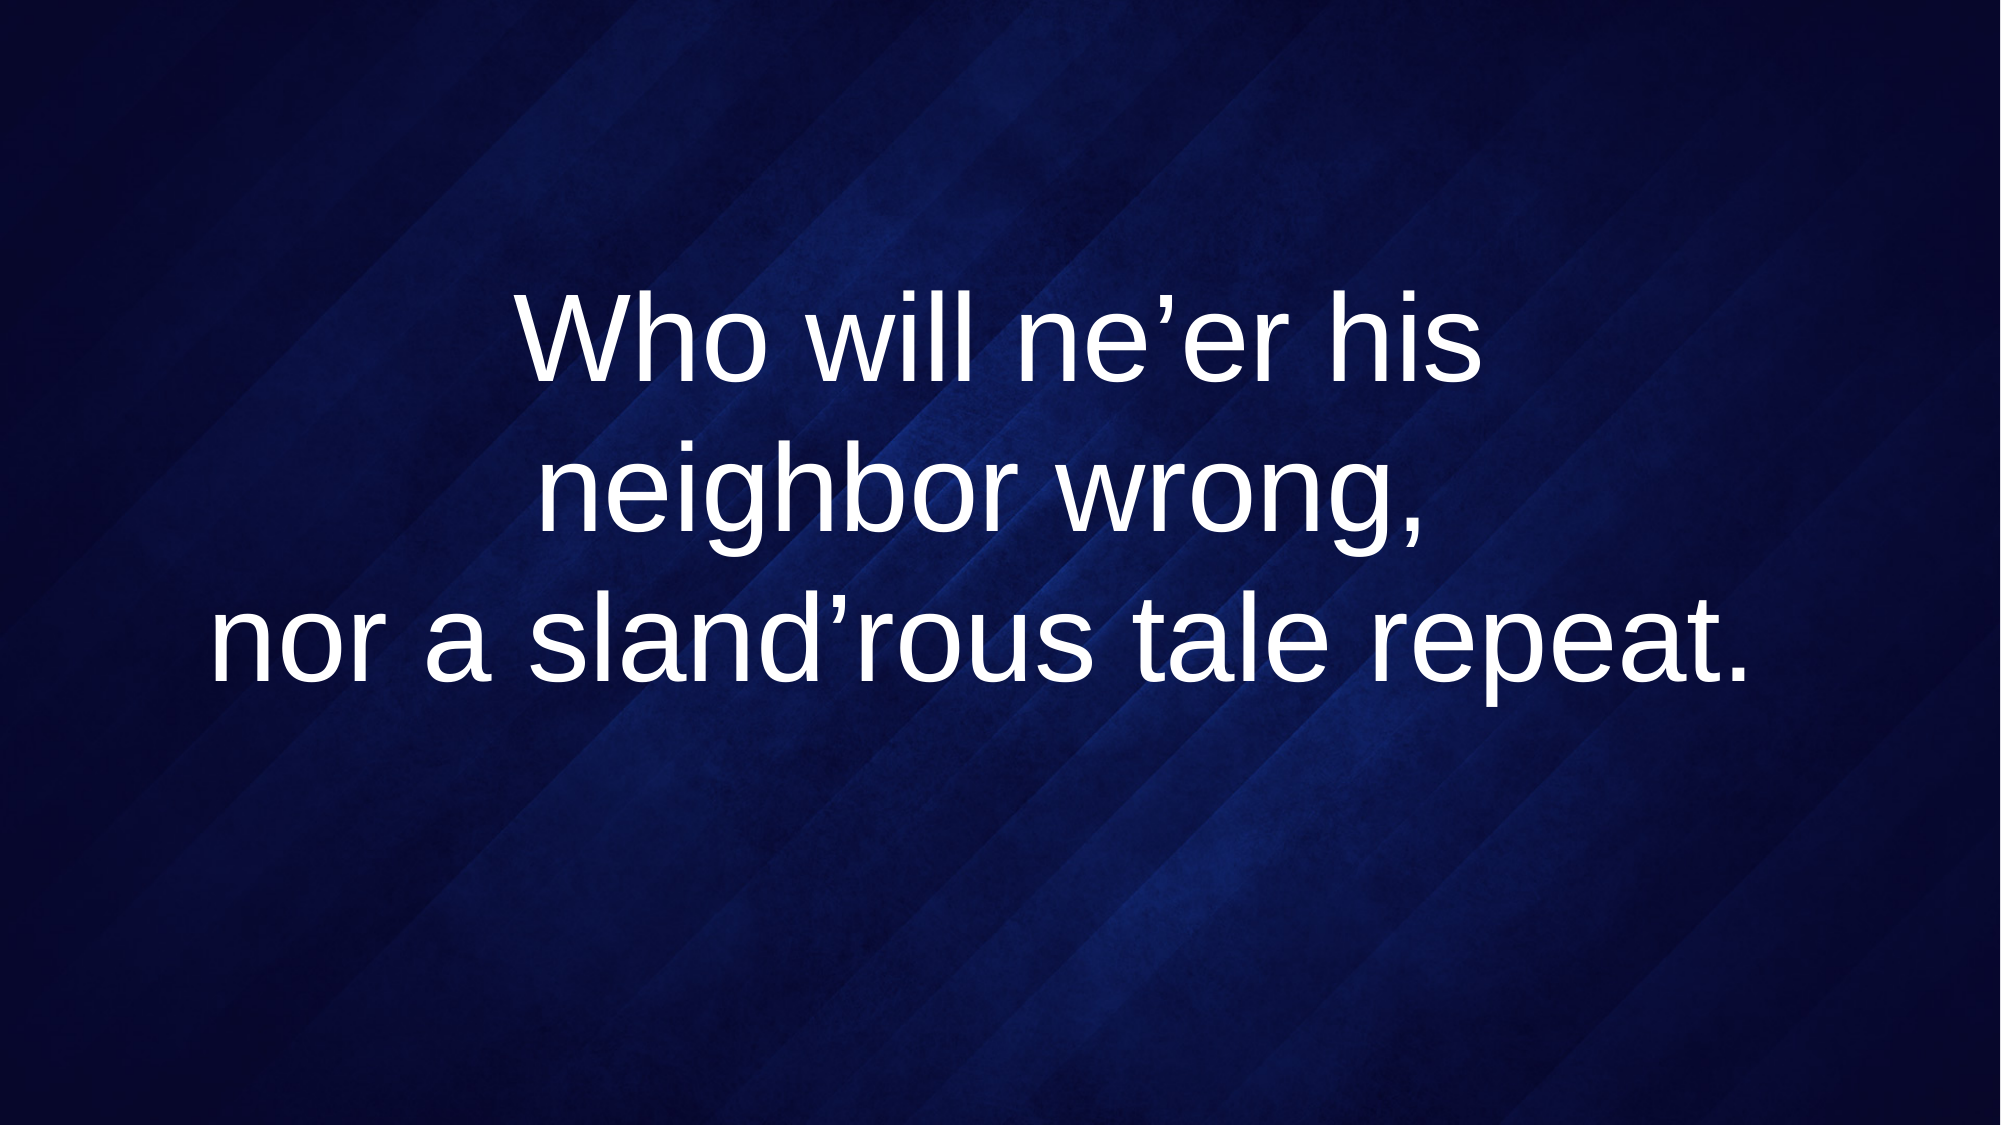

# Who will ne’er his neighbor wrong, nor a sland’rous tale repeat.